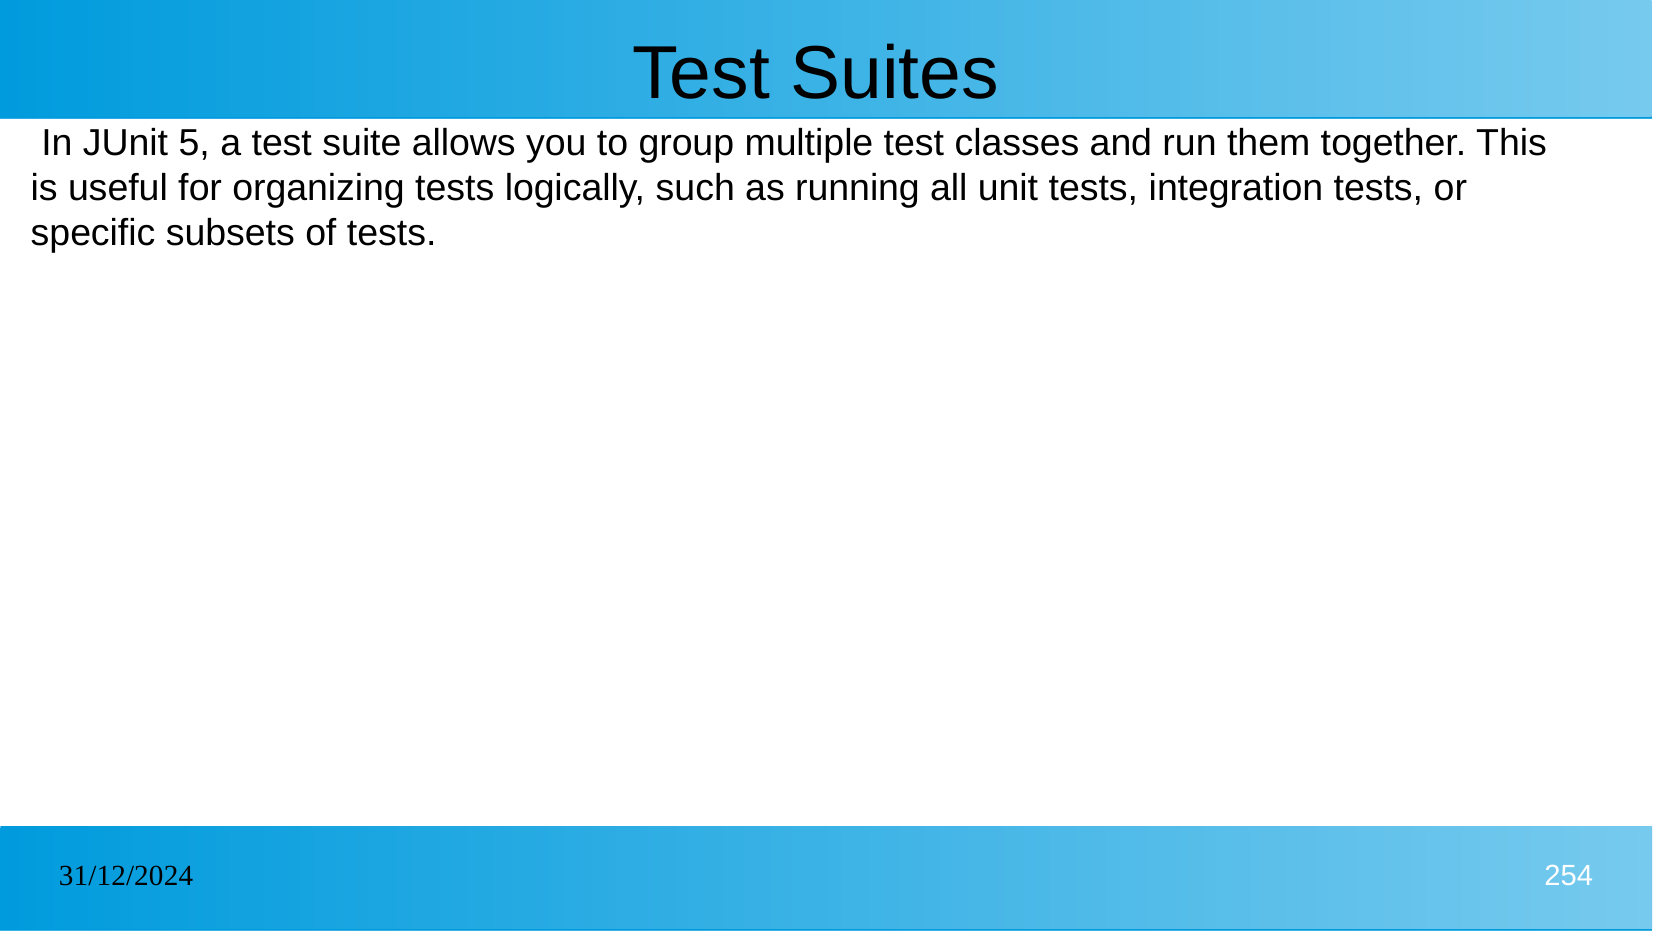

# Test Suites
 In JUnit 5, a test suite allows you to group multiple test classes and run them together. This is useful for organizing tests logically, such as running all unit tests, integration tests, or specific subsets of tests.
31/12/2024
254